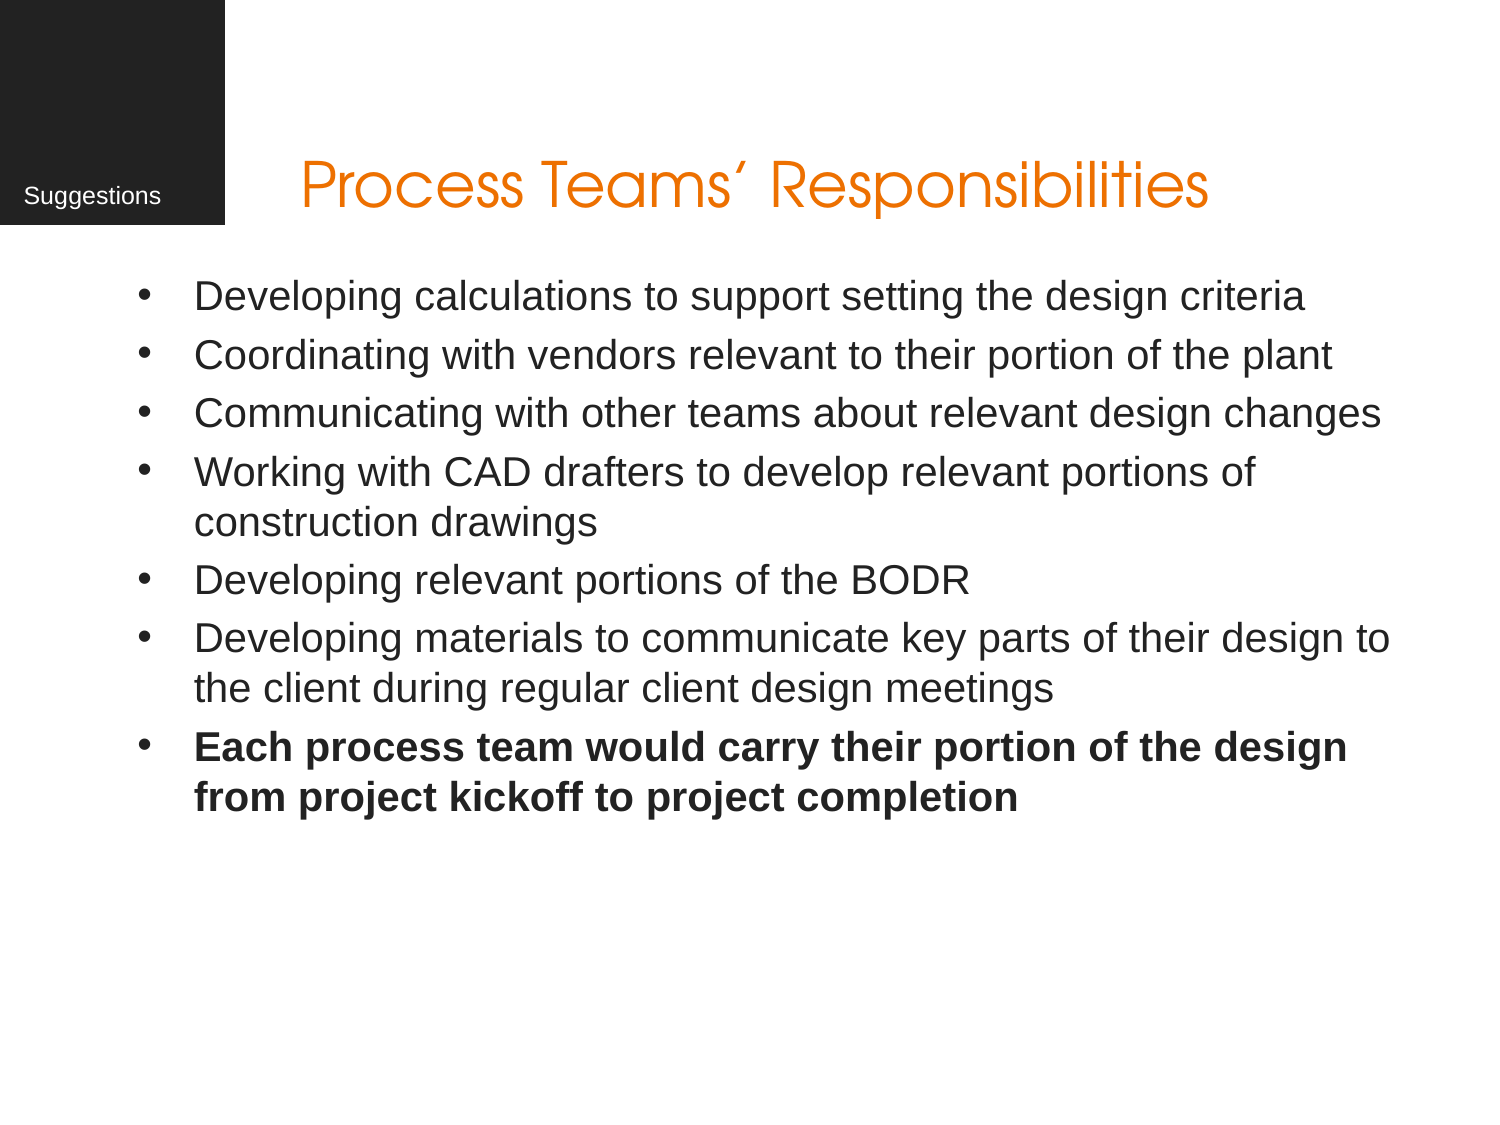

Suggestions
# Process Teams’ Responsibilities
Developing calculations to support setting the design criteria
Coordinating with vendors relevant to their portion of the plant
Communicating with other teams about relevant design changes
Working with CAD drafters to develop relevant portions of construction drawings
Developing relevant portions of the BODR
Developing materials to communicate key parts of their design to the client during regular client design meetings
Each process team would carry their portion of the design from project kickoff to project completion